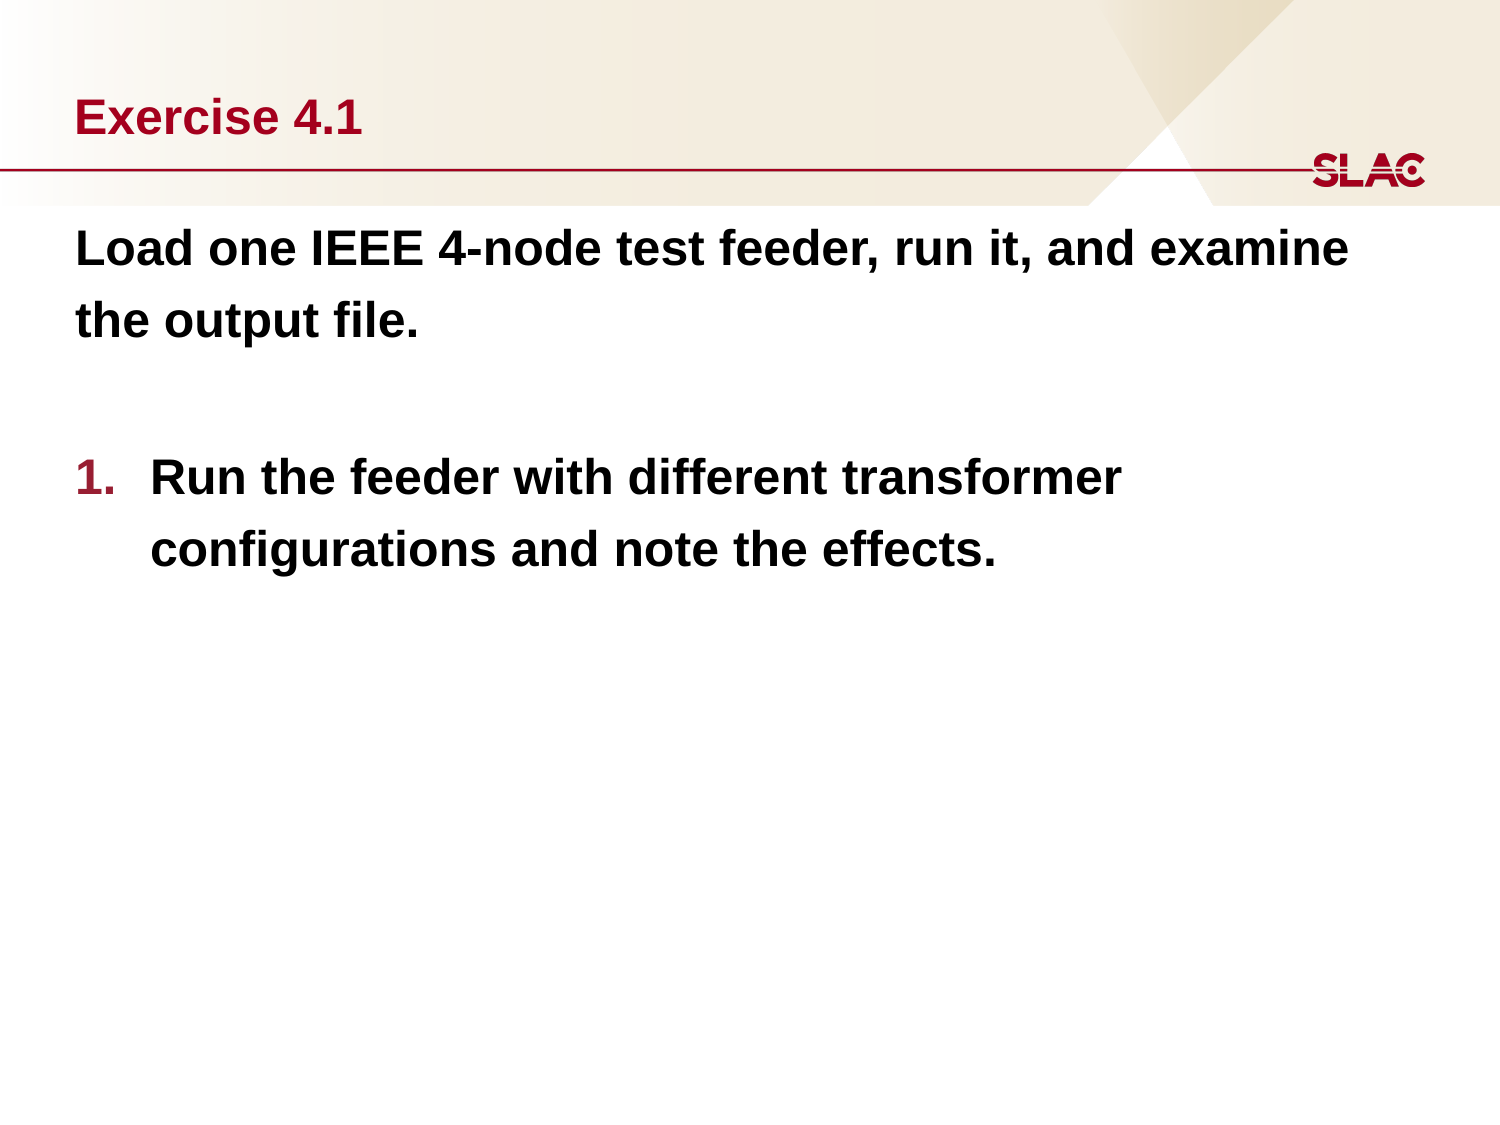

# Exercise 4.1
Load one IEEE 4-node test feeder, run it, and examine the output file.

Run the feeder with different transformer configurations and note the effects.